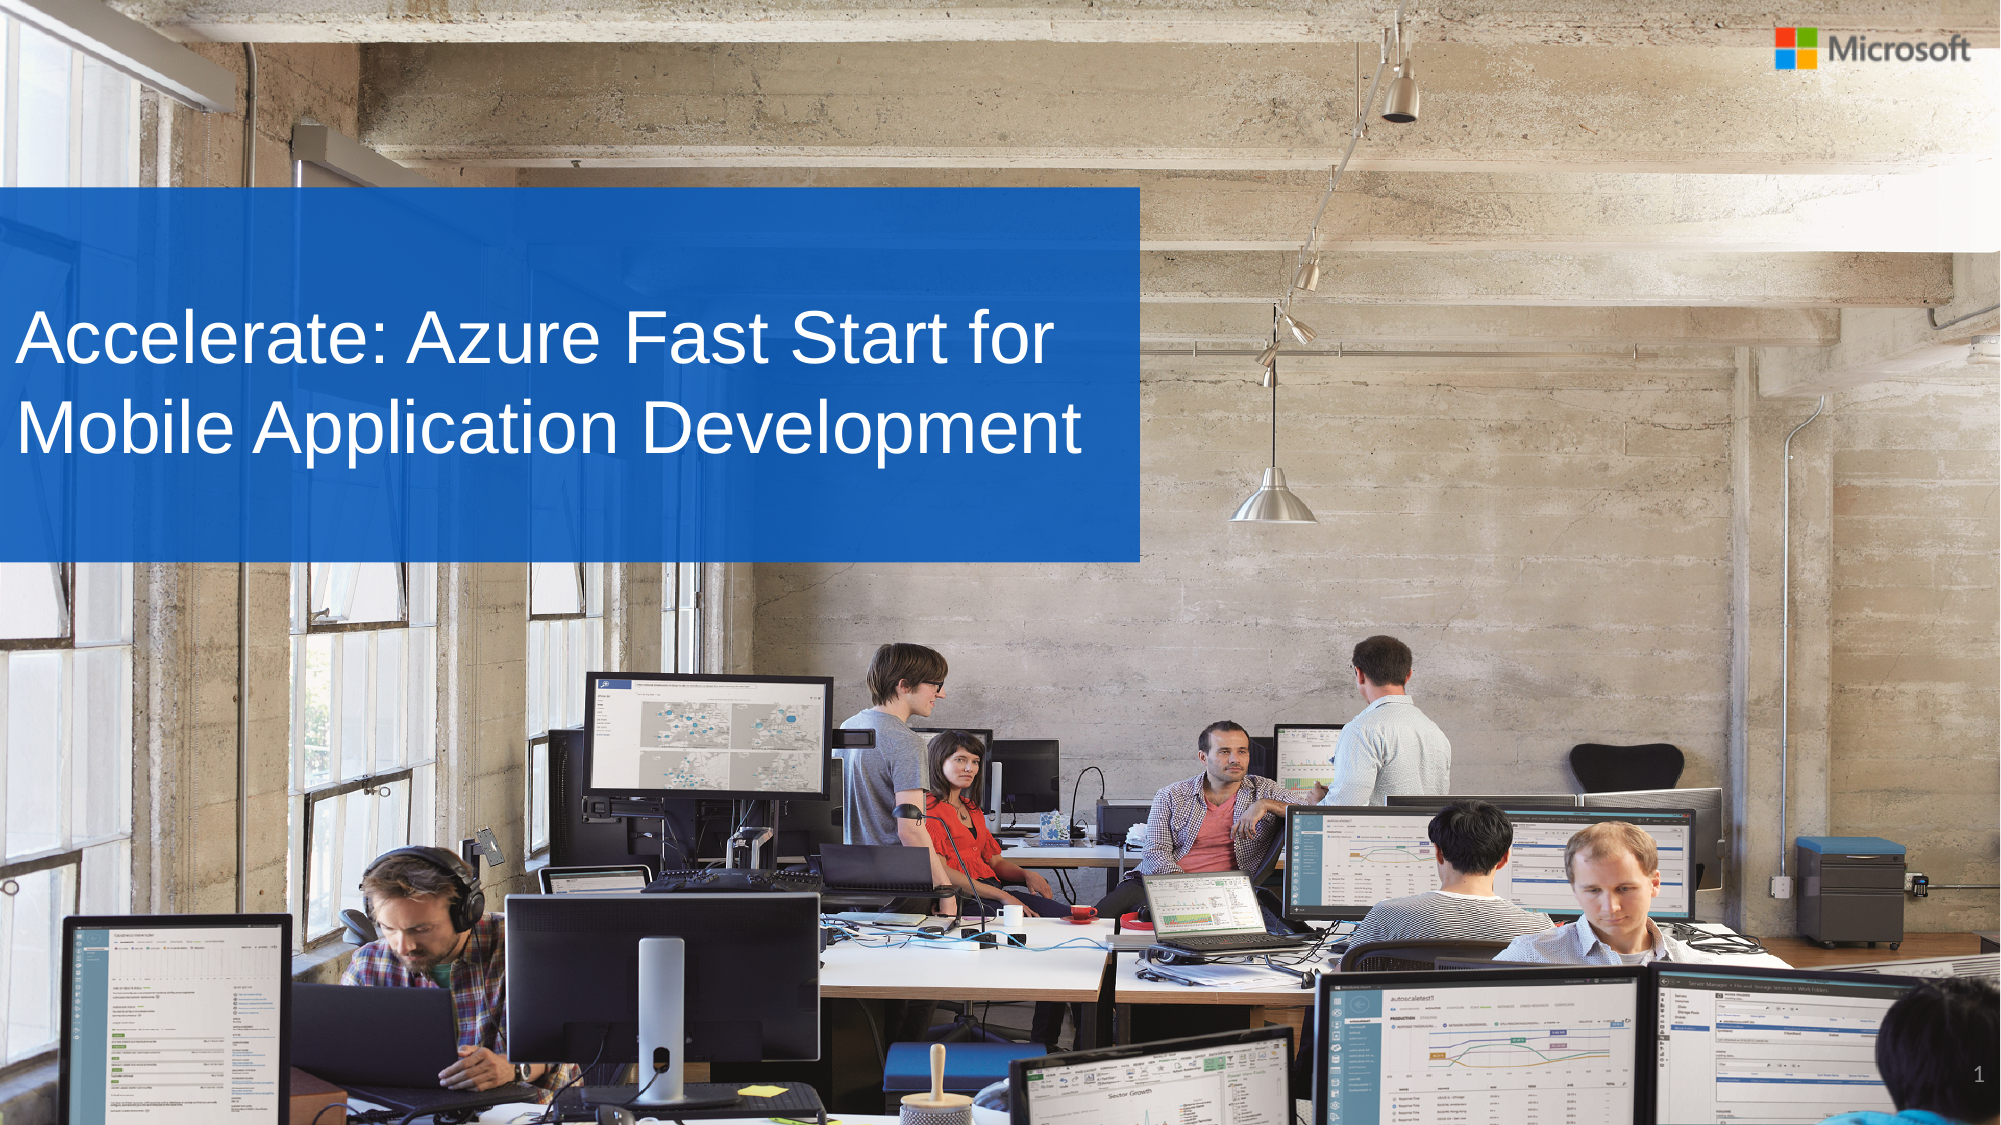

Accelerate: Azure Fast Start for Mobile Application Development
1